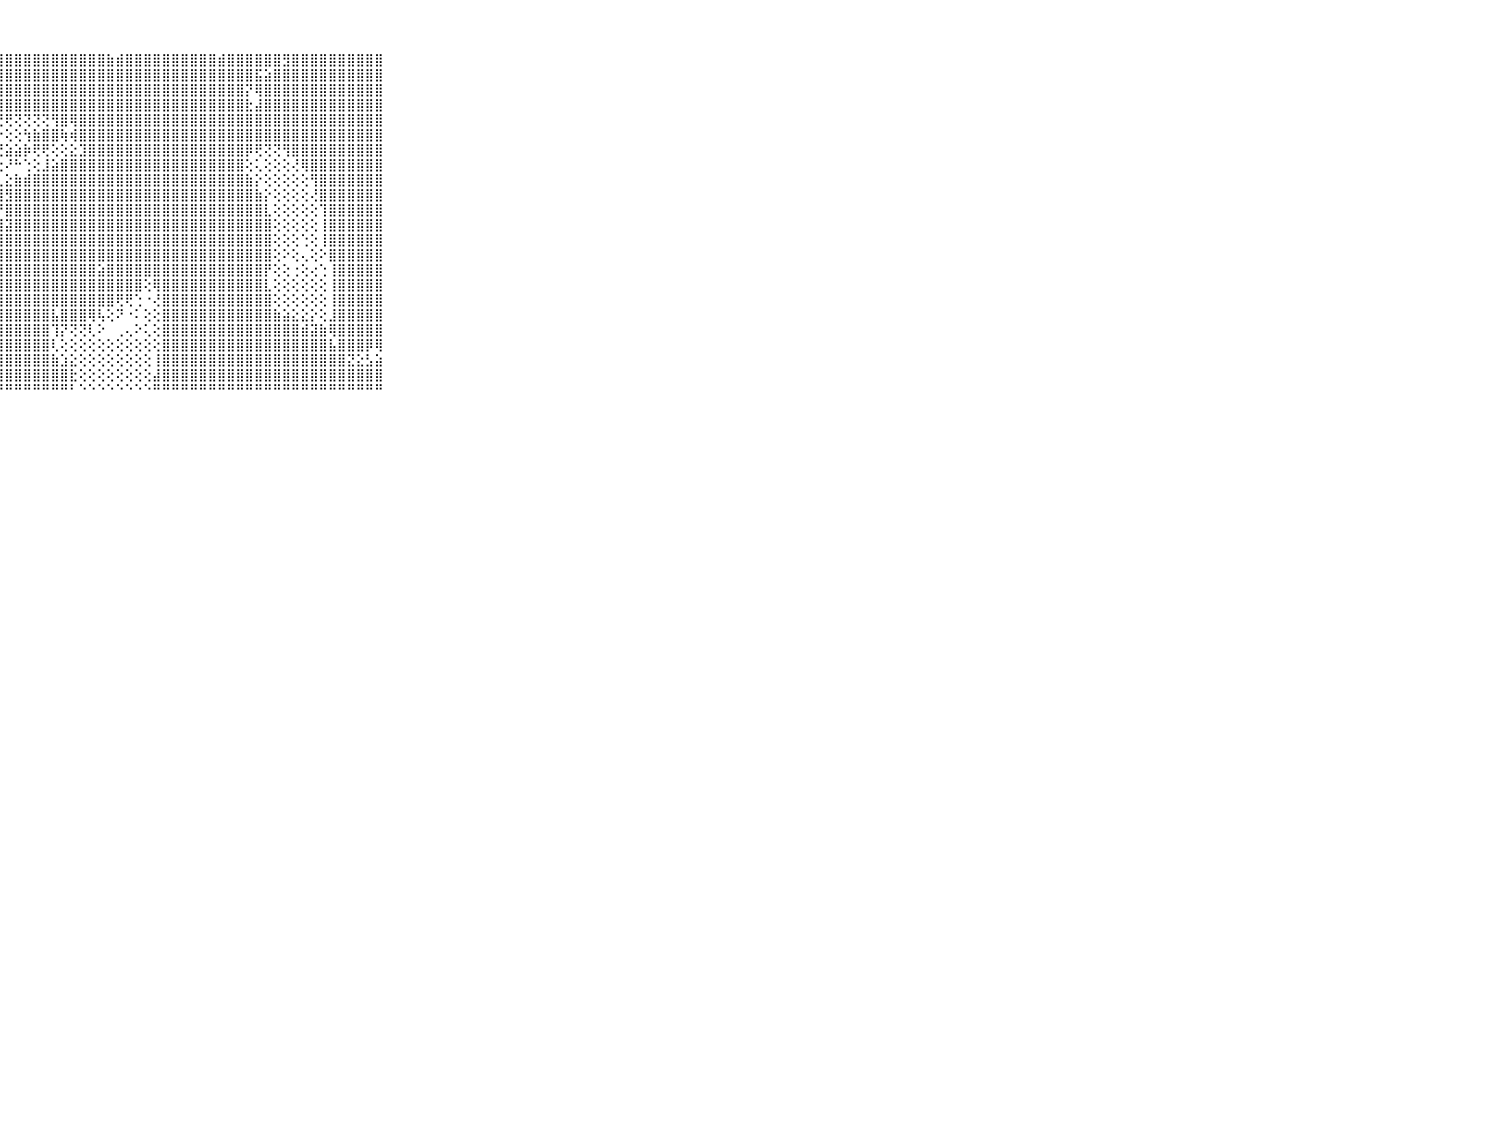

⠀⠀⠀⠀⠀⠀⠀⠀⠀⠀⠀⣿⣿⣿⣿⣿⣿⣿⣿⣿⣿⣿⣿⣿⣿⣿⣿⣿⣿⣿⣿⣿⣿⣿⣿⣿⣿⣿⣿⣷⣾⣿⣿⣿⣿⣿⣿⣿⣿⣿⣿⣾⣿⣿⣿⣿⣿⣿⣻⣿⣿⣿⣿⣿⣿⣿⣿⣿⣿⠀⠀⠀⠀⠀⠀⠀⠀⠀⠀⠀⠀
⠀⠀⠀⠀⠀⠀⠀⠀⠀⠀⠀⣿⣿⣿⣿⣿⣿⣿⣿⣿⣿⣿⣿⣿⣿⣿⣿⣿⣿⣿⣿⣿⣿⣿⣿⣿⣿⣿⣿⣿⣿⣿⣿⣿⣿⣿⣿⣿⣿⣿⣿⣿⣿⣿⣿⣯⣵⣿⣿⣿⣿⣿⣿⣿⣿⣿⣿⣿⣿⠀⠀⠀⠀⠀⠀⠀⠀⠀⠀⠀⠀
⠀⠀⠀⠀⠀⠀⠀⠀⠀⠀⠀⣿⣿⣿⣿⣿⣿⣿⣿⣿⣿⣿⣿⣿⣿⣿⣿⣿⣿⣿⣿⣿⣿⣿⣿⣿⣿⣿⣿⣿⣿⣿⣿⣿⣿⣿⣿⣿⣿⣿⣿⣿⣿⣿⡝⢿⣿⣿⣿⣿⣿⣿⣿⣿⣿⣿⣿⣿⣿⠀⠀⠀⠀⠀⠀⠀⠀⠀⠀⠀⠀
⠀⠀⠀⠀⠀⠀⠀⠀⠀⠀⠀⣿⣿⣿⣿⣿⣿⣿⣿⣿⣿⣿⣿⣿⣿⣿⣿⣿⣿⣿⣿⣿⣿⣿⣿⣿⣿⣿⣿⣿⣿⣿⣿⣿⣿⣿⣿⣿⣿⣿⣿⣿⣿⣿⣗⣼⣿⣿⣿⣿⣿⣿⣿⣿⣿⣿⣿⣿⣿⠀⠀⠀⠀⠀⠀⠀⠀⠀⠀⠀⠀
⠀⠀⠀⠀⠀⠀⠀⠀⠀⠀⠀⣿⣿⣿⣿⣿⣿⣿⣿⣿⣿⣿⣿⣿⣿⣿⢟⢟⢟⢝⢝⢝⢝⢻⣿⢿⣿⣿⣿⣿⣿⣿⣿⣿⣿⣿⣿⣿⣿⣿⣿⣿⣿⣿⣿⣿⣿⣿⣿⣿⣿⣿⣿⣿⣿⣿⣿⣿⣿⠀⠀⠀⠀⠀⠀⠀⠀⠀⠀⠀⠀
⠀⠀⠀⠀⠀⠀⠀⠀⠀⠀⠀⣿⣿⣿⣿⣿⣿⣿⣿⣿⣿⣿⣿⣿⢿⣵⣕⡕⢕⢕⢳⣷⣿⣿⢷⢾⣿⣿⣿⣿⣿⣿⣿⣿⣿⣿⣿⣿⣿⣿⣿⣿⣿⣿⣿⣿⣿⣿⣿⣿⣿⣿⣿⣿⣿⣿⣿⣿⣿⠀⠀⠀⠀⠀⠀⠀⠀⠀⠀⠀⠀
⠀⠀⠀⠀⠀⠀⠀⠀⠀⠀⠀⣿⣿⣿⣿⣿⣿⣿⣿⣿⣿⣿⡿⢇⢕⢕⣽⣟⣵⣵⡷⢟⢟⢕⢕⣕⣹⣿⣿⣿⣿⣿⣿⣿⣿⣿⣿⣿⣿⣿⣿⣿⣿⣿⡿⢟⢝⢝⢻⣿⣿⣿⣿⣿⣿⣿⣿⣿⣿⠀⠀⠀⠀⠀⠀⠀⠀⠀⠀⠀⠀
⠀⠀⠀⠀⠀⠀⠀⠀⠀⠀⠀⣿⣿⣿⣿⣿⣿⣿⣿⣿⣿⣿⢇⢕⢕⢕⡪⢕⠜⠓⢑⢕⣸⣵⣿⣿⣿⣿⣿⣿⣿⣿⣿⣿⣿⣿⣿⣿⣿⣿⣿⣿⣿⣿⢕⢅⢕⢕⢕⢜⢿⣿⣿⣿⣿⣿⣿⣿⣿⠀⠀⠀⠀⠀⠀⠀⠀⠀⠀⠀⠀
⠀⠀⠀⠀⠀⠀⠀⠀⠀⠀⠀⣿⣿⣿⣿⣿⣿⣿⣿⣿⣿⡿⢕⢕⢕⢸⡗⢇⣕⣷⣾⣿⣿⣿⣿⣿⣿⣿⣿⣿⣿⣿⣿⣿⣿⣿⣿⣿⣿⣿⣿⣿⣿⣿⣷⡕⢕⢕⢕⢕⢕⢻⣿⣿⣿⣿⣿⣿⣿⠀⠀⠀⠀⠀⠀⠀⠀⠀⠀⠀⠀
⠀⠀⠀⠀⠀⠀⠀⠀⠀⠀⠀⣿⣿⣿⣿⣿⣿⣿⣿⣿⣿⢇⢕⢕⢕⢜⢟⢿⣻⣿⣿⣿⣿⣿⣿⣿⣿⣿⣿⣿⣿⣿⣿⣿⣿⣿⣿⣿⣿⣿⣿⣿⣿⣿⣿⣷⡕⢕⢕⢕⢕⢜⣿⣿⣿⣿⣿⣿⣿⠀⠀⠀⠀⠀⠀⠀⠀⠀⠀⠀⠀
⠀⠀⠀⠀⠀⠀⠀⠀⠀⠀⠀⣿⣿⣿⣿⣿⣿⣿⣿⣿⣿⣇⢕⣕⢕⣕⣕⡜⣿⣿⣿⣿⣿⣿⣿⣿⣿⣿⣿⣿⣿⣿⣿⣿⣿⣿⣿⣿⣿⣿⣿⣿⣿⣿⣿⣿⣇⢕⢕⢕⢕⢕⢹⣿⣿⣿⣿⣿⣿⠀⠀⠀⠀⠀⠀⠀⠀⠀⠀⠀⠀
⠀⠀⠀⠀⠀⠀⠀⠀⠀⠀⠀⣿⣿⣿⣿⣿⣿⣿⣿⣿⣿⣷⣿⣿⣿⣿⣿⣿⣽⣿⣿⣿⣿⣿⣿⣿⣿⣿⣿⣿⣿⣿⣿⣿⣿⣿⣿⣿⣿⣿⣿⣿⣿⣿⣿⣿⣿⢕⢕⢕⢕⢕⢸⣿⣿⣿⣿⣿⣿⠀⠀⠀⠀⠀⠀⠀⠀⠀⠀⠀⠀
⠀⠀⠀⠀⠀⠀⠀⠀⠀⠀⠀⣿⣿⣿⣿⣿⣿⣿⣿⣿⣿⣿⣿⣿⣿⣿⣿⣿⣿⣿⣿⣿⣿⣿⣿⣿⣿⣿⣿⣿⣿⣿⣿⣿⣿⣿⣿⣿⣿⣿⣿⣿⣿⣿⣿⣿⣿⢕⢕⢕⢑⢕⢸⣿⣿⣿⣿⣿⣿⠀⠀⠀⠀⠀⠀⠀⠀⠀⠀⠀⠀
⠀⠀⠀⠀⠀⠀⠀⠀⠀⠀⠀⣿⣿⣿⣿⣿⣿⣿⣿⣿⣿⣿⣿⣿⣿⣿⣿⣿⣿⣿⣿⣿⣿⣿⣿⣿⣿⣿⣿⣿⣿⣿⣿⣿⣿⣿⣿⣿⣿⣿⣿⣿⣿⣿⣿⣿⣿⢕⠕⢕⢄⢕⠕⣿⣿⣿⣿⣿⣿⠀⠀⠀⠀⠀⠀⠀⠀⠀⠀⠀⠀
⠀⠀⠀⠀⠀⠀⠀⠀⠀⠀⠀⣿⣿⣿⣿⣿⣿⣿⣿⣿⣿⣿⣿⣿⣿⣿⣿⣿⣿⣿⣿⣿⣿⣿⣿⣿⣿⣿⣵⣿⣿⣿⣿⣿⣿⣿⣿⣿⣿⣿⣿⣿⣿⣿⣿⣿⡟⢕⢕⢐⢕⢔⢑⢸⣿⣿⣿⣿⣿⠀⠀⠀⠀⠀⠀⠀⠀⠀⠀⠀⠀
⠀⠀⠀⠀⠀⠀⠀⠀⠀⠀⠀⣿⣿⣿⣿⣿⣿⣿⣿⣿⣿⣿⣿⣿⣿⣿⣿⣿⣿⣿⣿⣿⣿⣿⣿⣿⣿⣿⣿⣿⣿⣿⣿⢕⢿⣿⣿⣿⣿⣿⣿⣿⣿⣿⣿⣿⣇⢕⢕⢕⢕⢕⢕⢸⣿⣿⣿⣿⣿⠀⠀⠀⠀⠀⠀⠀⠀⠀⠀⠀⠀
⠀⠀⠀⠀⠀⠀⠀⠀⠀⠀⠀⣿⣿⣿⣿⣿⣿⣿⣿⣿⣿⣿⣿⣿⣿⣿⣿⣿⣿⣿⣿⣿⣿⣿⣿⣿⣿⣿⣿⣿⢟⢟⢑⠐⢜⣿⣿⣿⣿⣿⣿⣿⣿⣿⣿⣿⣿⢕⢕⢕⢕⢕⢕⢸⣿⣿⣿⣿⣿⠀⠀⠀⠀⠀⠀⠀⠀⠀⠀⠀⠀
⠀⠀⠀⠀⠀⠀⠀⠀⠀⠀⠀⣿⣿⣿⣿⣿⣿⣿⣿⣿⣿⣿⣿⣿⣿⣿⣿⣿⣿⣿⣿⣿⣿⣧⣿⣿⣿⢿⢧⢕⠝⠐⠅⢕⢕⣿⣿⣿⣿⣿⣿⣿⣿⣿⣿⣿⣿⣷⣵⣕⣕⡕⢕⣸⣿⣿⣿⣿⣿⠀⠀⠀⠀⠀⠀⠀⠀⠀⠀⠀⠀
⠀⠀⠀⠀⠀⠀⠀⠀⠀⠀⠀⣿⣿⣿⣿⣿⣿⣿⣿⣿⣿⣿⣿⣿⣿⣿⣿⣿⣿⣿⣿⣿⣿⢹⡝⢝⢝⢇⠕⠀⢀⢄⠕⢅⢕⣿⣿⣿⣿⣿⣿⣿⣿⣿⣿⣿⣿⣿⣿⣿⣾⣽⣷⢿⣿⣿⣿⣿⣿⠀⠀⠀⠀⠀⠀⠀⠀⠀⠀⠀⠀
⠀⠀⠀⠀⠀⠀⠀⠀⠀⠀⠀⣿⣿⣿⣿⣿⣿⣿⣿⣿⣿⣿⣿⣿⣿⣿⣿⣿⣿⣿⣿⣿⣿⢇⢕⢕⢕⢕⢕⢕⢕⢕⢕⢕⢕⣿⣿⣿⣿⣿⣿⣿⣿⣿⣿⣿⣿⣿⣿⣿⣿⣿⣿⣧⣿⣿⣿⡿⢿⠀⠀⠀⠀⠀⠀⠀⠀⠀⠀⠀⠀
⠀⠀⠀⠀⠀⠀⠀⠀⠀⠀⠀⣿⣿⣿⣿⣿⣿⣿⣿⣿⣿⣿⣿⣿⣿⣿⣿⣿⣿⣿⣿⣿⣿⣷⣱⣕⢕⢕⢕⢕⢕⢕⢕⢕⢸⣿⣿⣿⣿⣿⣿⣿⣿⣿⣿⣿⣿⣿⣿⣿⣿⣿⣿⣿⣿⣝⣕⣣⣵⠀⠀⠀⠀⠀⠀⠀⠀⠀⠀⠀⠀
⠀⠀⠀⠀⠀⠀⠀⠀⠀⠀⠀⣿⣿⣿⣿⣿⣿⣿⣿⣿⣿⣿⣿⣿⣿⣿⣿⣿⣿⣿⣿⣿⣿⣿⣿⣗⢕⢕⢕⢕⢕⢕⢕⢕⣼⣿⣿⣿⣿⣿⣿⣿⣿⣿⣿⣿⣿⣿⣿⣿⣿⣿⣿⣿⣿⣿⣿⣿⣿⠀⠀⠀⠀⠀⠀⠀⠀⠀⠀⠀⠀
⠀⠀⠀⠀⠀⠀⠀⠀⠀⠀⠀⠛⠛⠛⠛⠛⠛⠛⠛⠛⠛⠛⠛⠛⠛⠛⠛⠛⠛⠛⠛⠛⠛⠛⠛⠃⠑⠑⠑⠑⠑⠑⠑⠑⠛⠛⠛⠛⠛⠛⠛⠛⠛⠛⠛⠛⠛⠛⠛⠛⠛⠛⠛⠛⠛⠛⠛⠛⠛⠀⠀⠀⠀⠀⠀⠀⠀⠀⠀⠀⠀